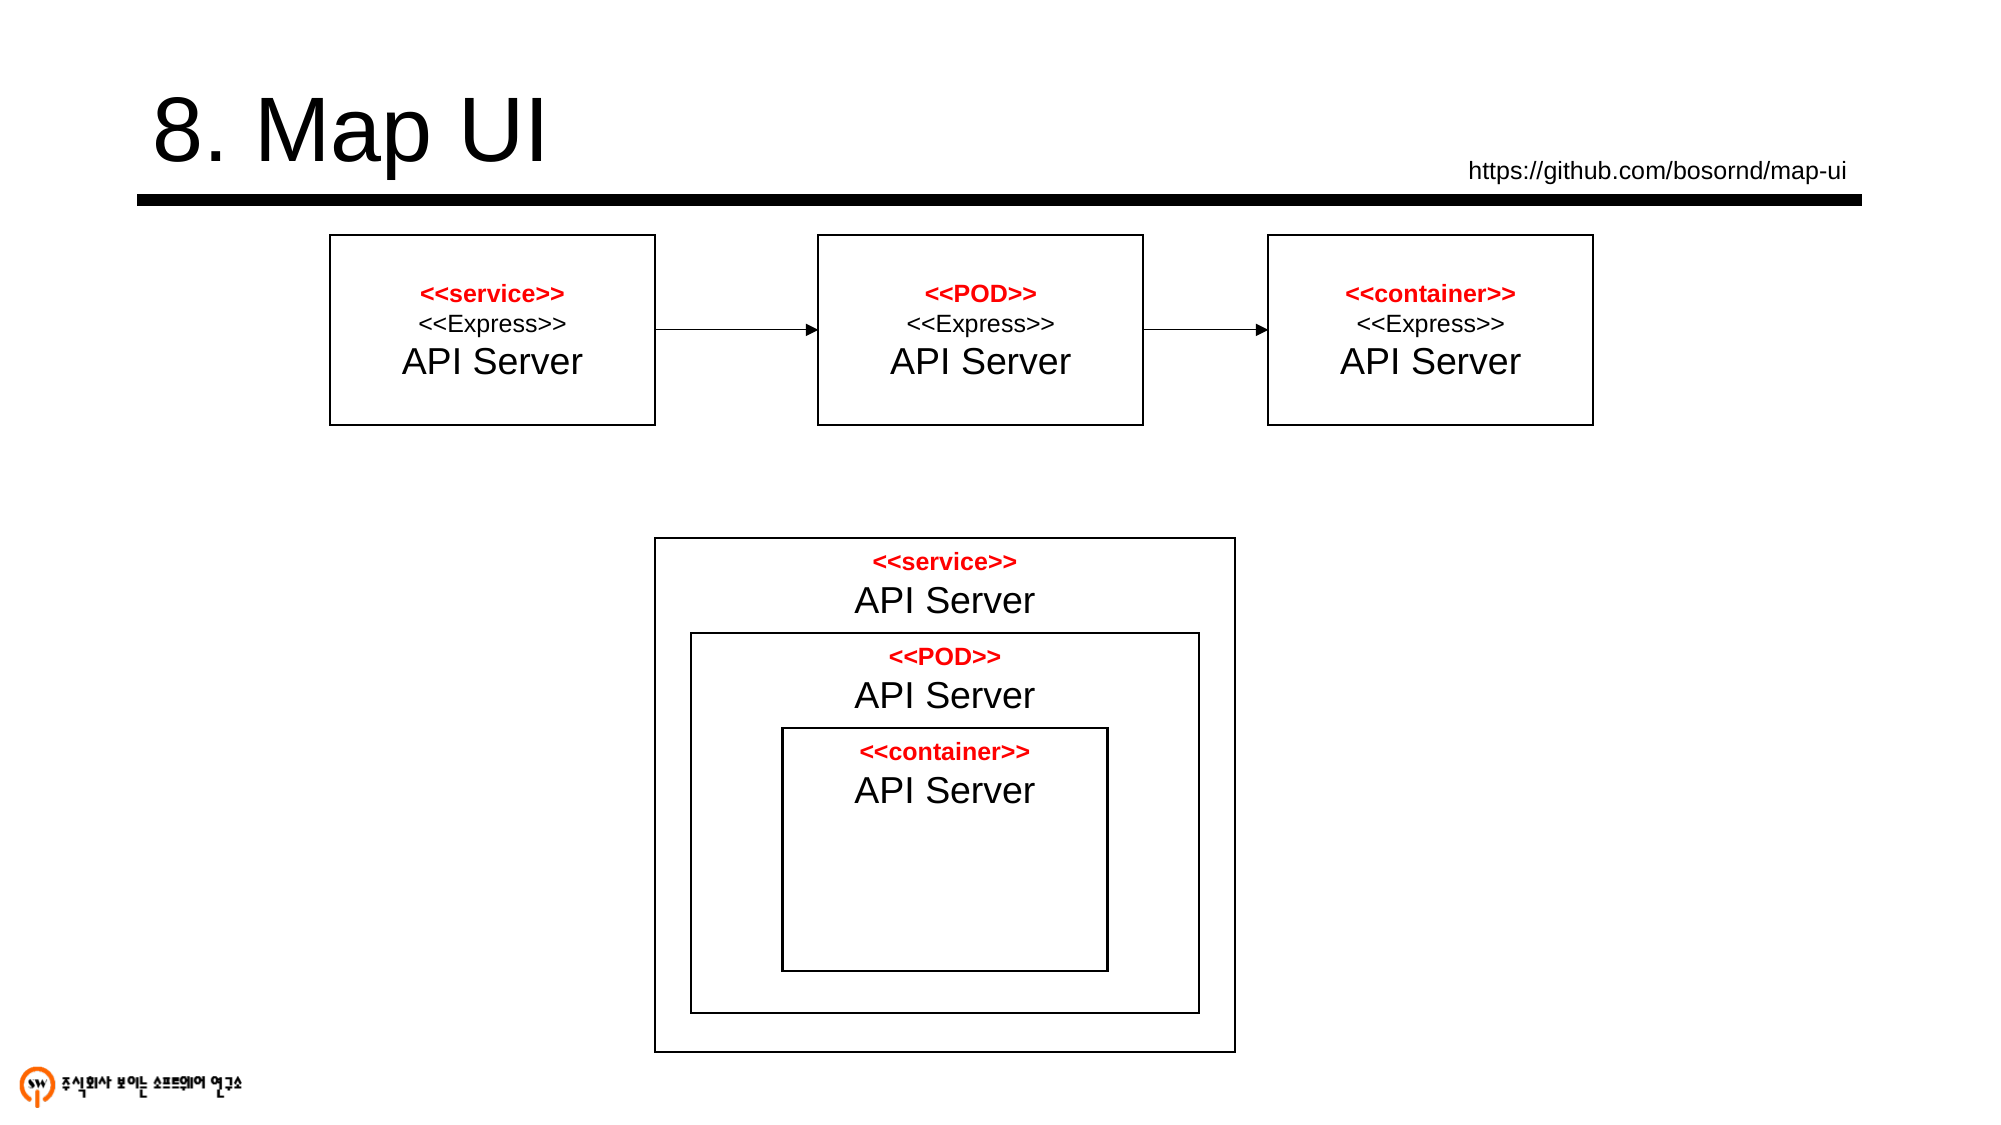

# 8. Map UI
https://github.com/bosornd/map-ui
<<service>>
<<Express>>
API Server
<<POD>>
<<Express>>
API Server
<<container>>
<<Express>>
API Server
<<service>>
API Server
<<POD>>
API Server
<<container>>
API Server